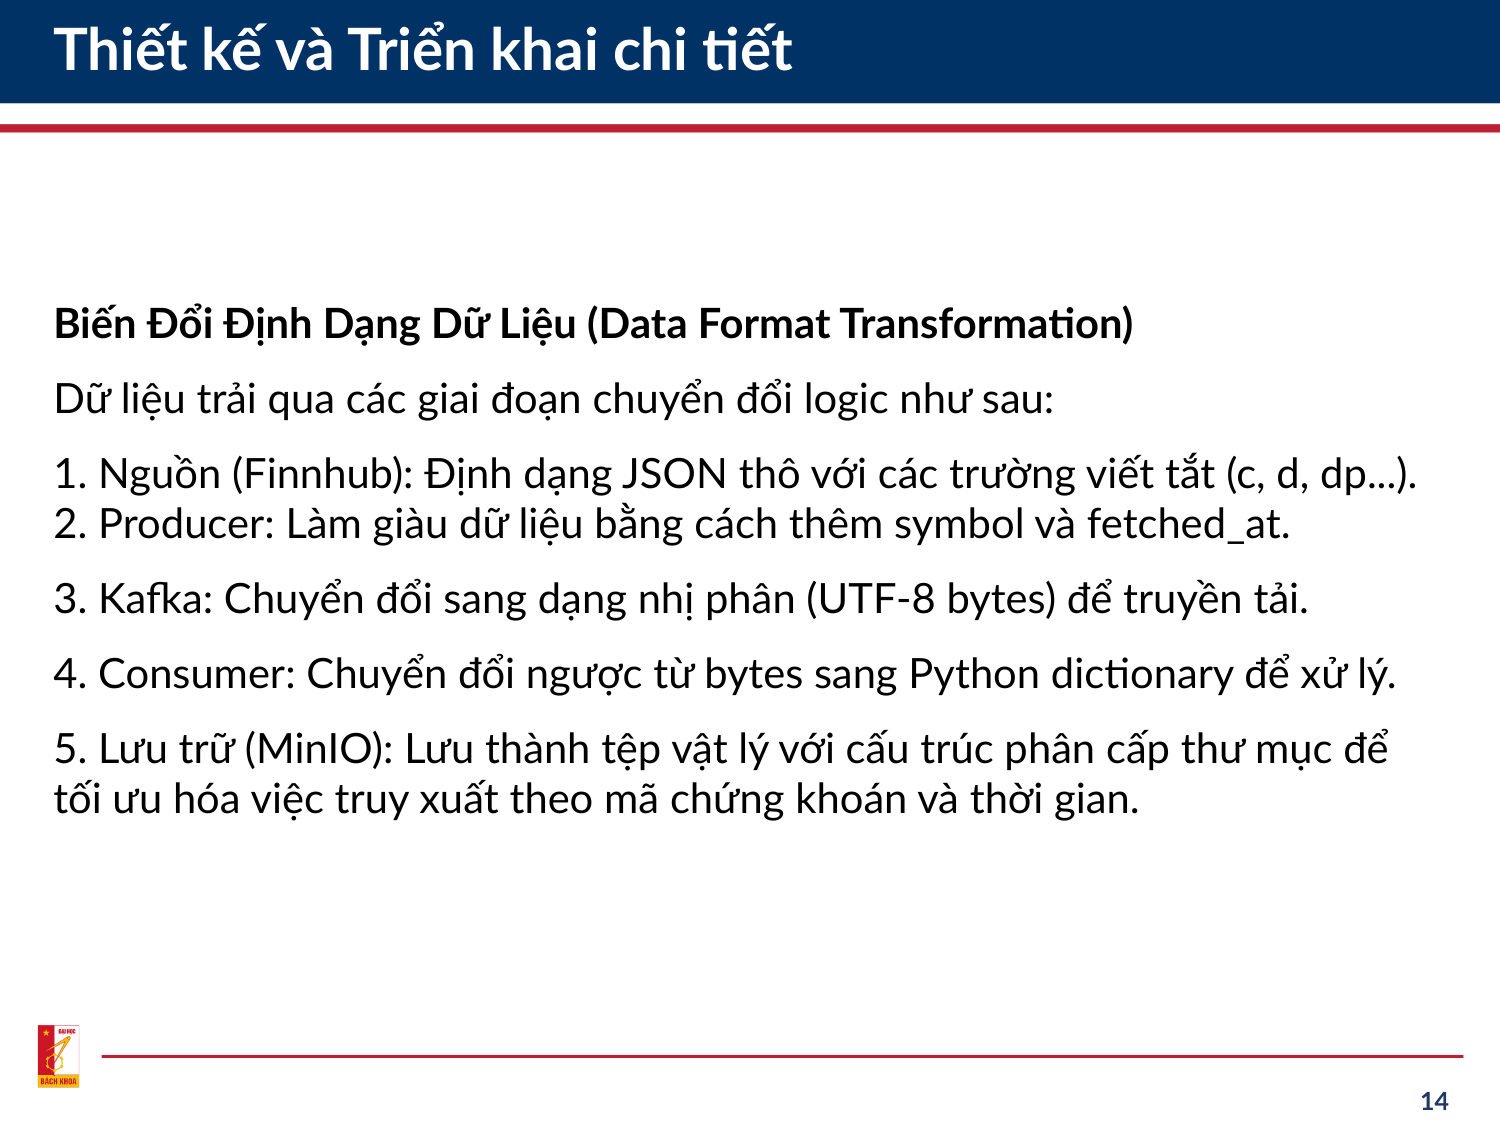

# Thiết kế và Triển khai chi tiết
Biến Đổi Định Dạng Dữ Liệu (Data Format Transformation)
Dữ liệu trải qua các giai đoạn chuyển đổi logic như sau:
1. Nguồn (Finnhub): Định dạng JSON thô với các trường viết tắt (c, d, dp...). 2. Producer: Làm giàu dữ liệu bằng cách thêm symbol và fetched_at.
3. Kafka: Chuyển đổi sang dạng nhị phân (UTF-8 bytes) để truyền tải.
4. Consumer: Chuyển đổi ngược từ bytes sang Python dictionary để xử lý.
5. Lưu trữ (MinIO): Lưu thành tệp vật lý với cấu trúc phân cấp thư mục để tối ưu hóa việc truy xuất theo mã chứng khoán và thời gian.
14